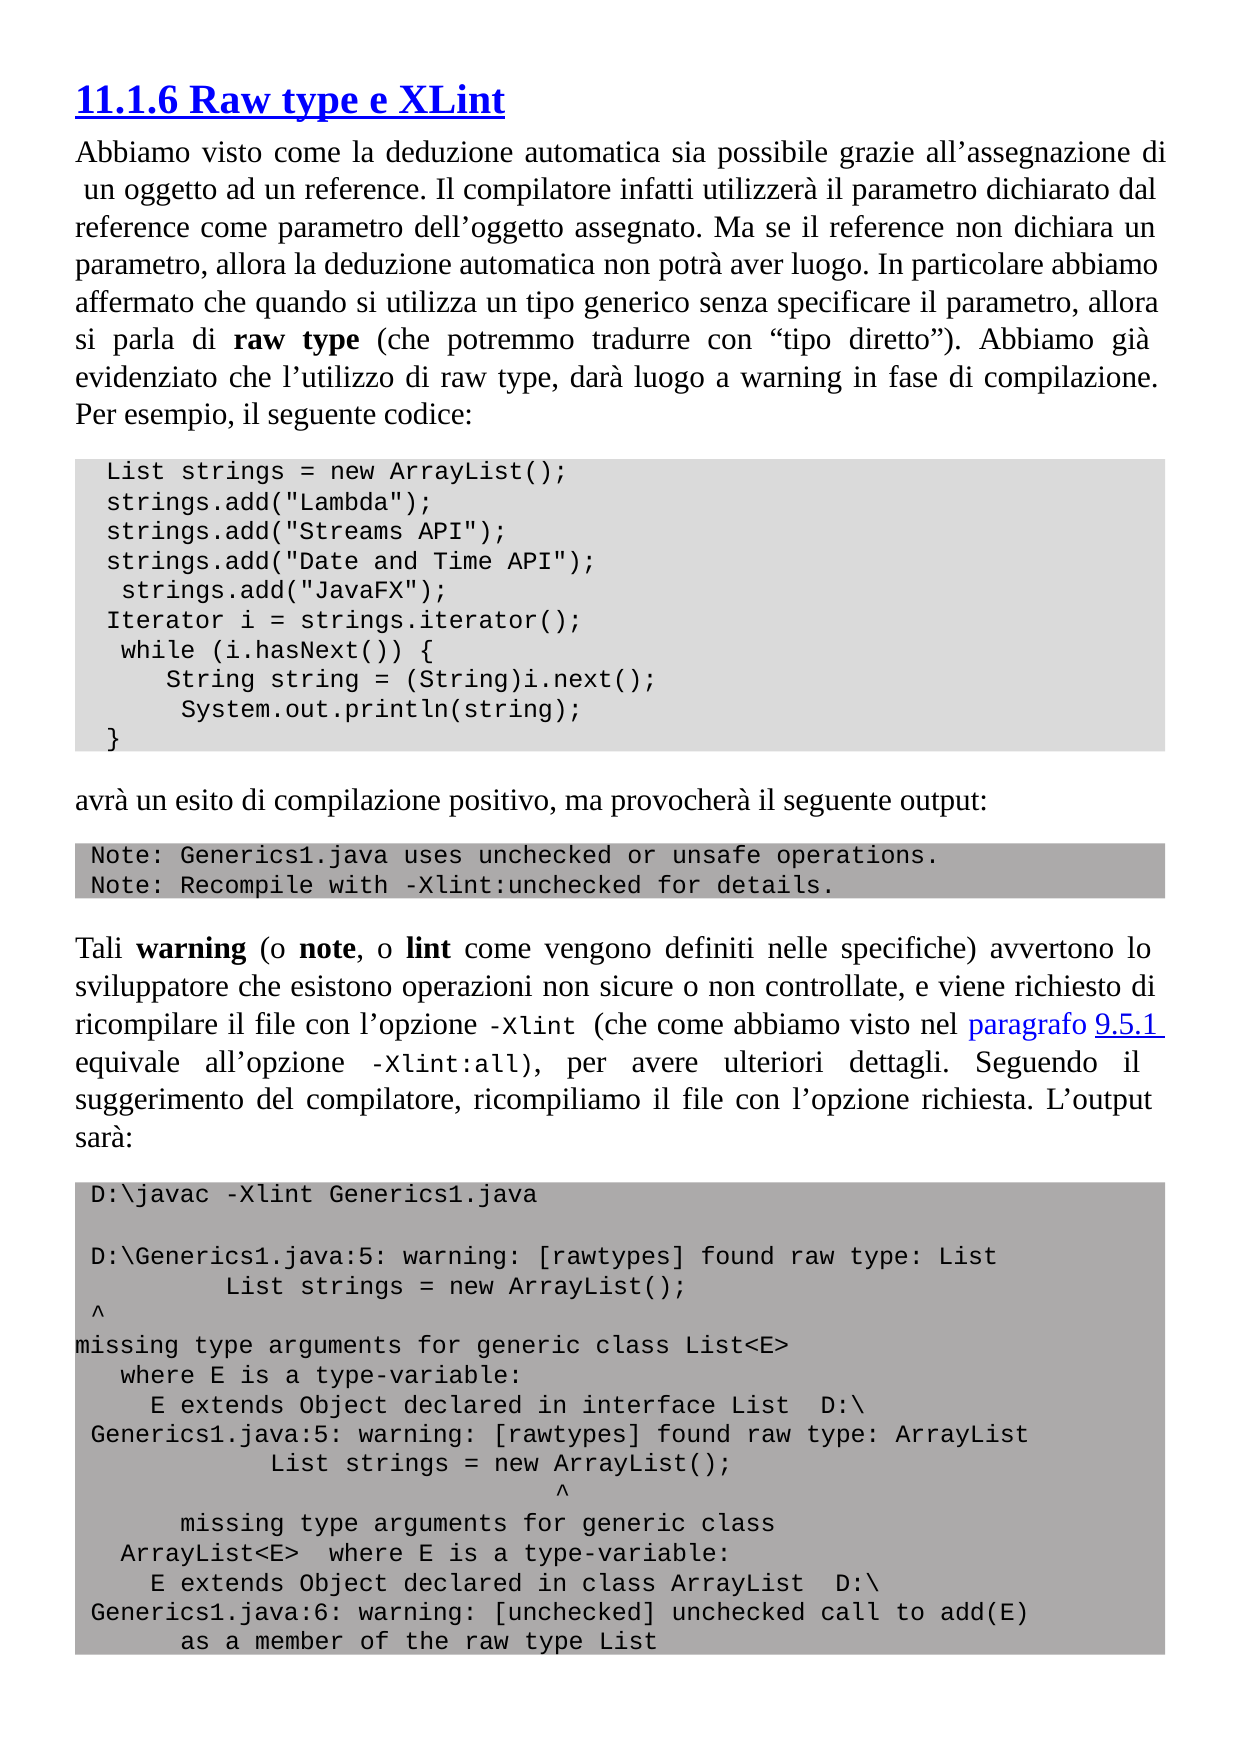

11.1.6 Raw type e XLint
Abbiamo visto come la deduzione automatica sia possibile grazie all’assegnazione di  un oggetto ad un reference. Il compilatore infatti utilizzerà il parametro dichiarato dal  reference come parametro dell’oggetto assegnato. Ma se il reference non dichiara un  parametro, allora la deduzione automatica non potrà aver luogo. In particolare abbiamo  affermato che quando si utilizza un tipo generico senza specificare il parametro, allora  si parla di raw type (che potremmo tradurre con “tipo diretto”). Abbiamo già  evidenziato che l’utilizzo di raw type, darà luogo a warning in fase di compilazione.  Per esempio, il seguente codice:
List strings = new ArrayList();
strings.add("Lambda");  strings.add("Streams API");  strings.add("Date and Time API");  strings.add("JavaFX");
Iterator i = strings.iterator();  while (i.hasNext()) {
String string = (String)i.next();  System.out.println(string);
}
avrà un esito di compilazione positivo, ma provocherà il seguente output:
Note: Generics1.java uses unchecked or unsafe operations.
Note: Recompile with -Xlint:unchecked for details.
Tali warning (o note, o lint come vengono definiti nelle specifiche) avvertono lo  sviluppatore che esistono operazioni non sicure o non controllate, e viene richiesto di  ricompilare il file con l’opzione -Xlint (che come abbiamo visto nel paragrafo 9.5.1  equivale all’opzione -Xlint:all), per avere ulteriori dettagli. Seguendo il  suggerimento del compilatore, ricompiliamo il file con l’opzione richiesta. L’output  sarà:
D:\javac -Xlint Generics1.java

D:\Generics1.java:5: warning: [rawtypes] found raw type: List  List strings = new ArrayList();
^
missing type arguments for generic class List<E>  where E is a type-variable:
E extends Object declared in interface List  D:\Generics1.java:5: warning: [rawtypes] found raw type: ArrayList
List strings = new ArrayList();
^
missing type arguments for generic class ArrayList<E>  where E is a type-variable:
E extends Object declared in class ArrayList  D:\Generics1.java:6: warning: [unchecked] unchecked call to add(E)
as a member of the raw type List